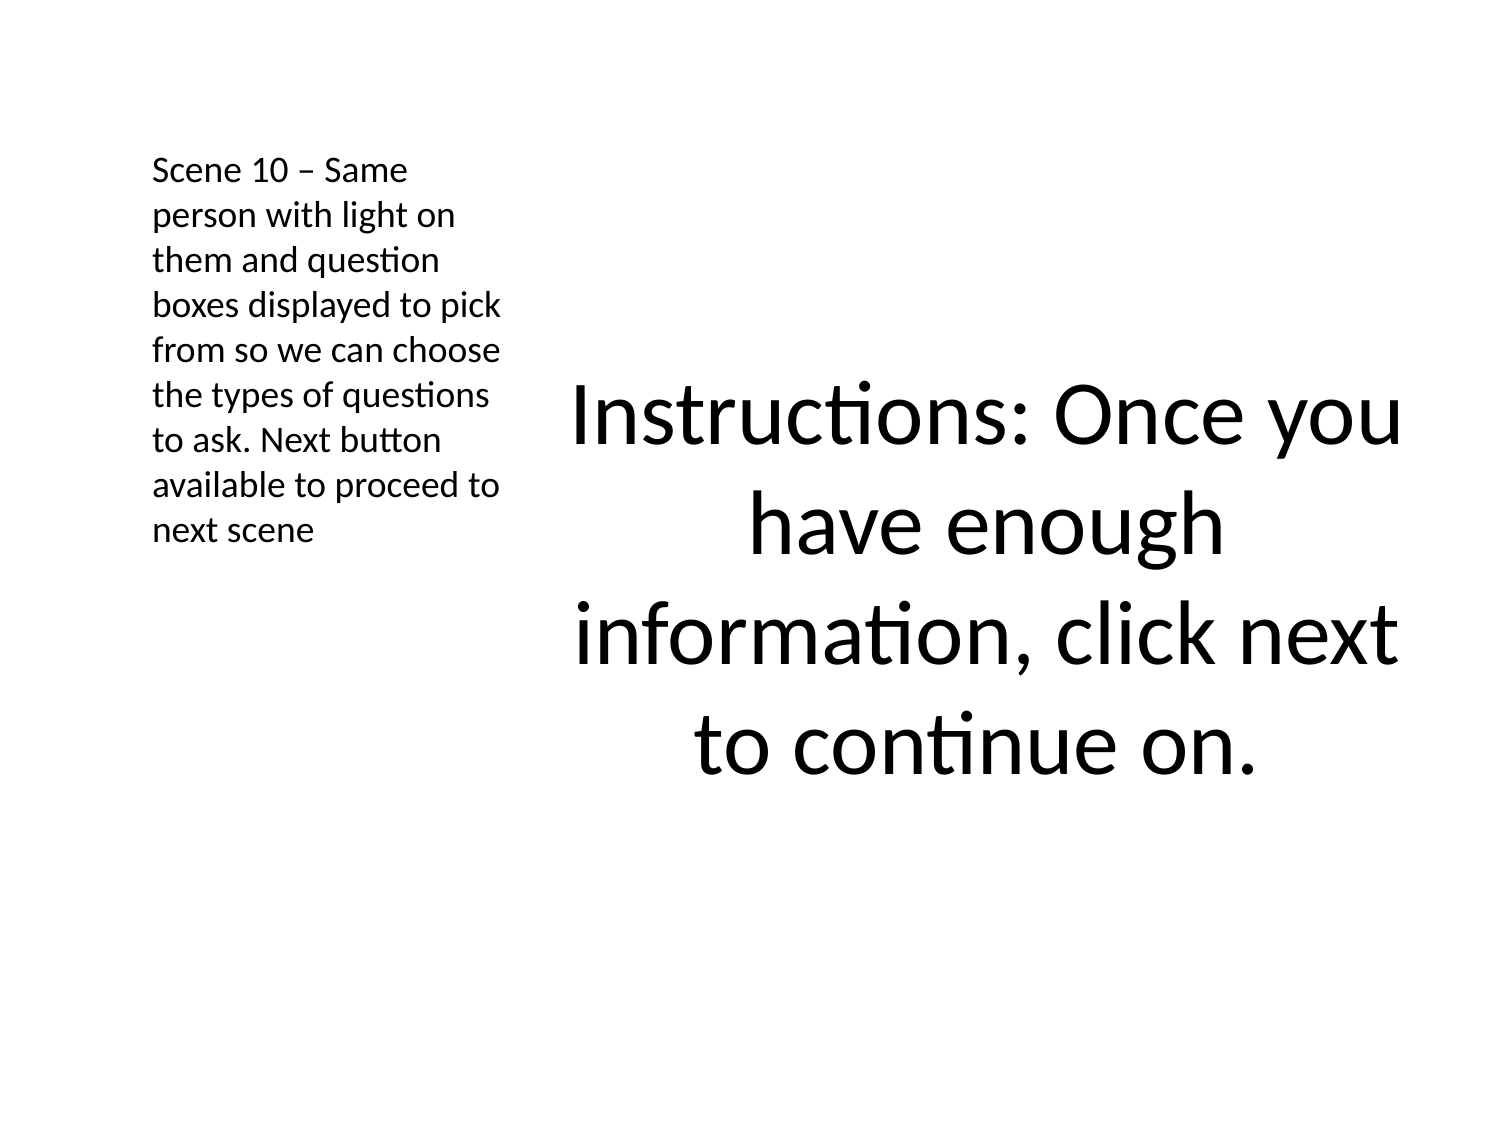

# Instructions: Once you have enough information, click next to continue on.
Scene 10 – Same person with light on them and question boxes displayed to pick from so we can choose the types of questions to ask. Next button available to proceed to next scene